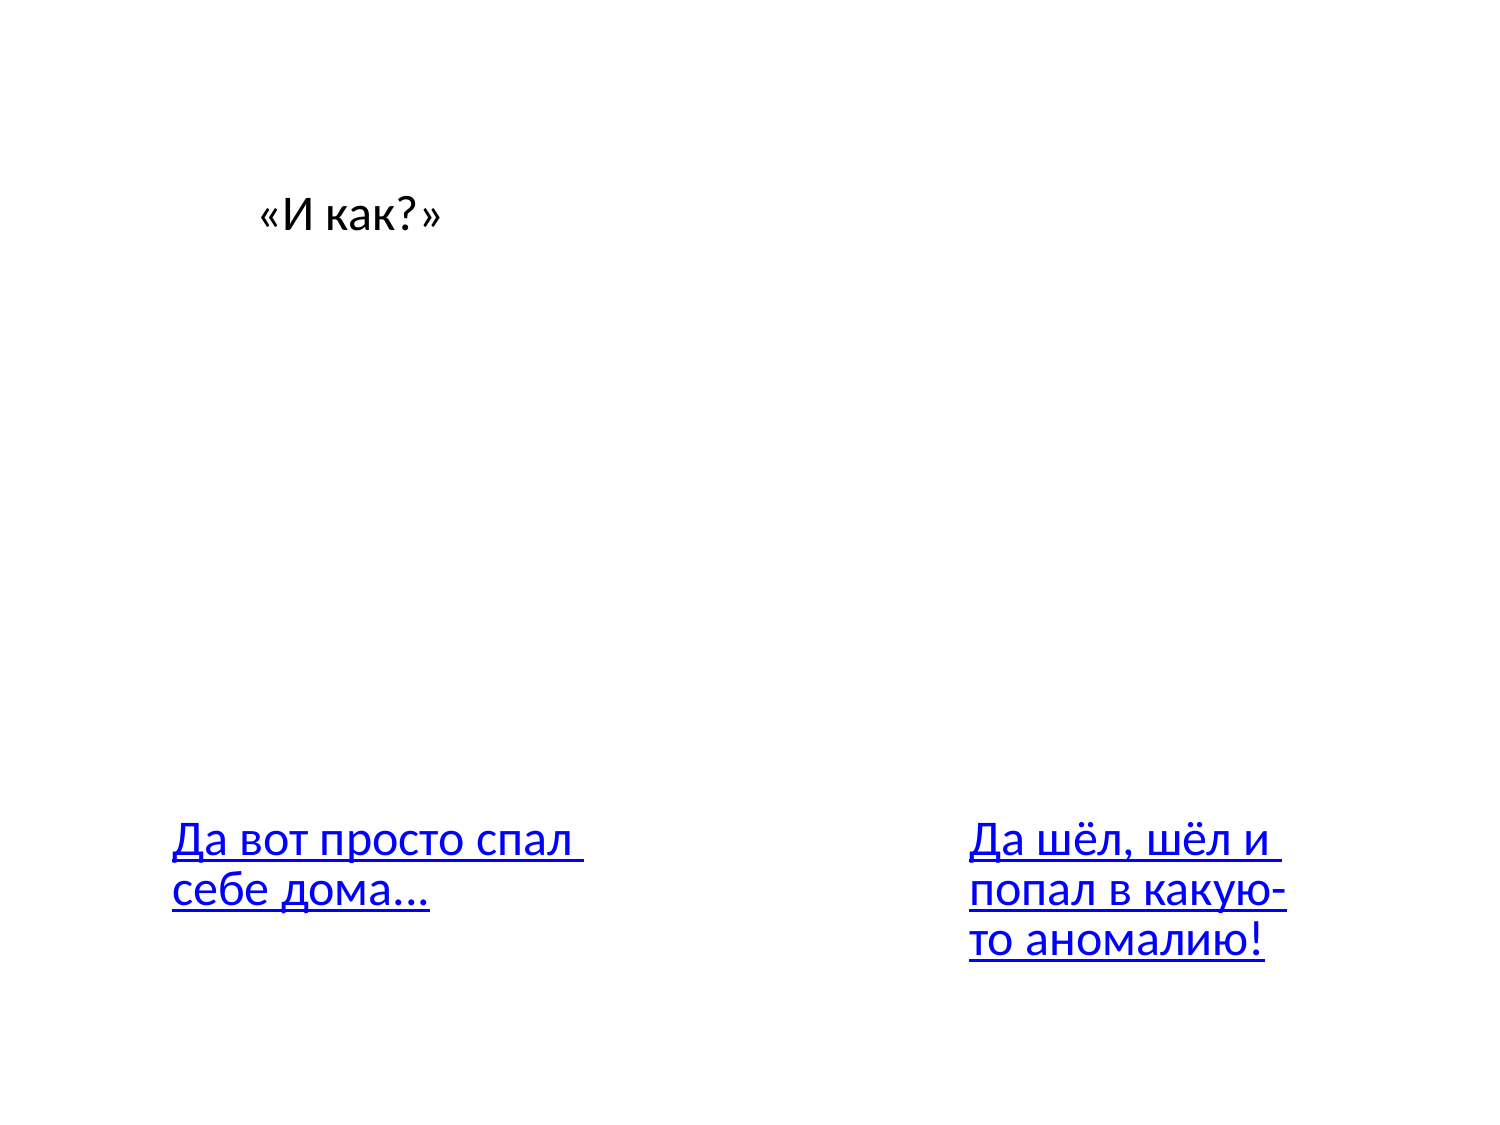

«И как?»
Да вот просто спал себе дома...
Да шёл, шёл и попал в какую-то аномалию!